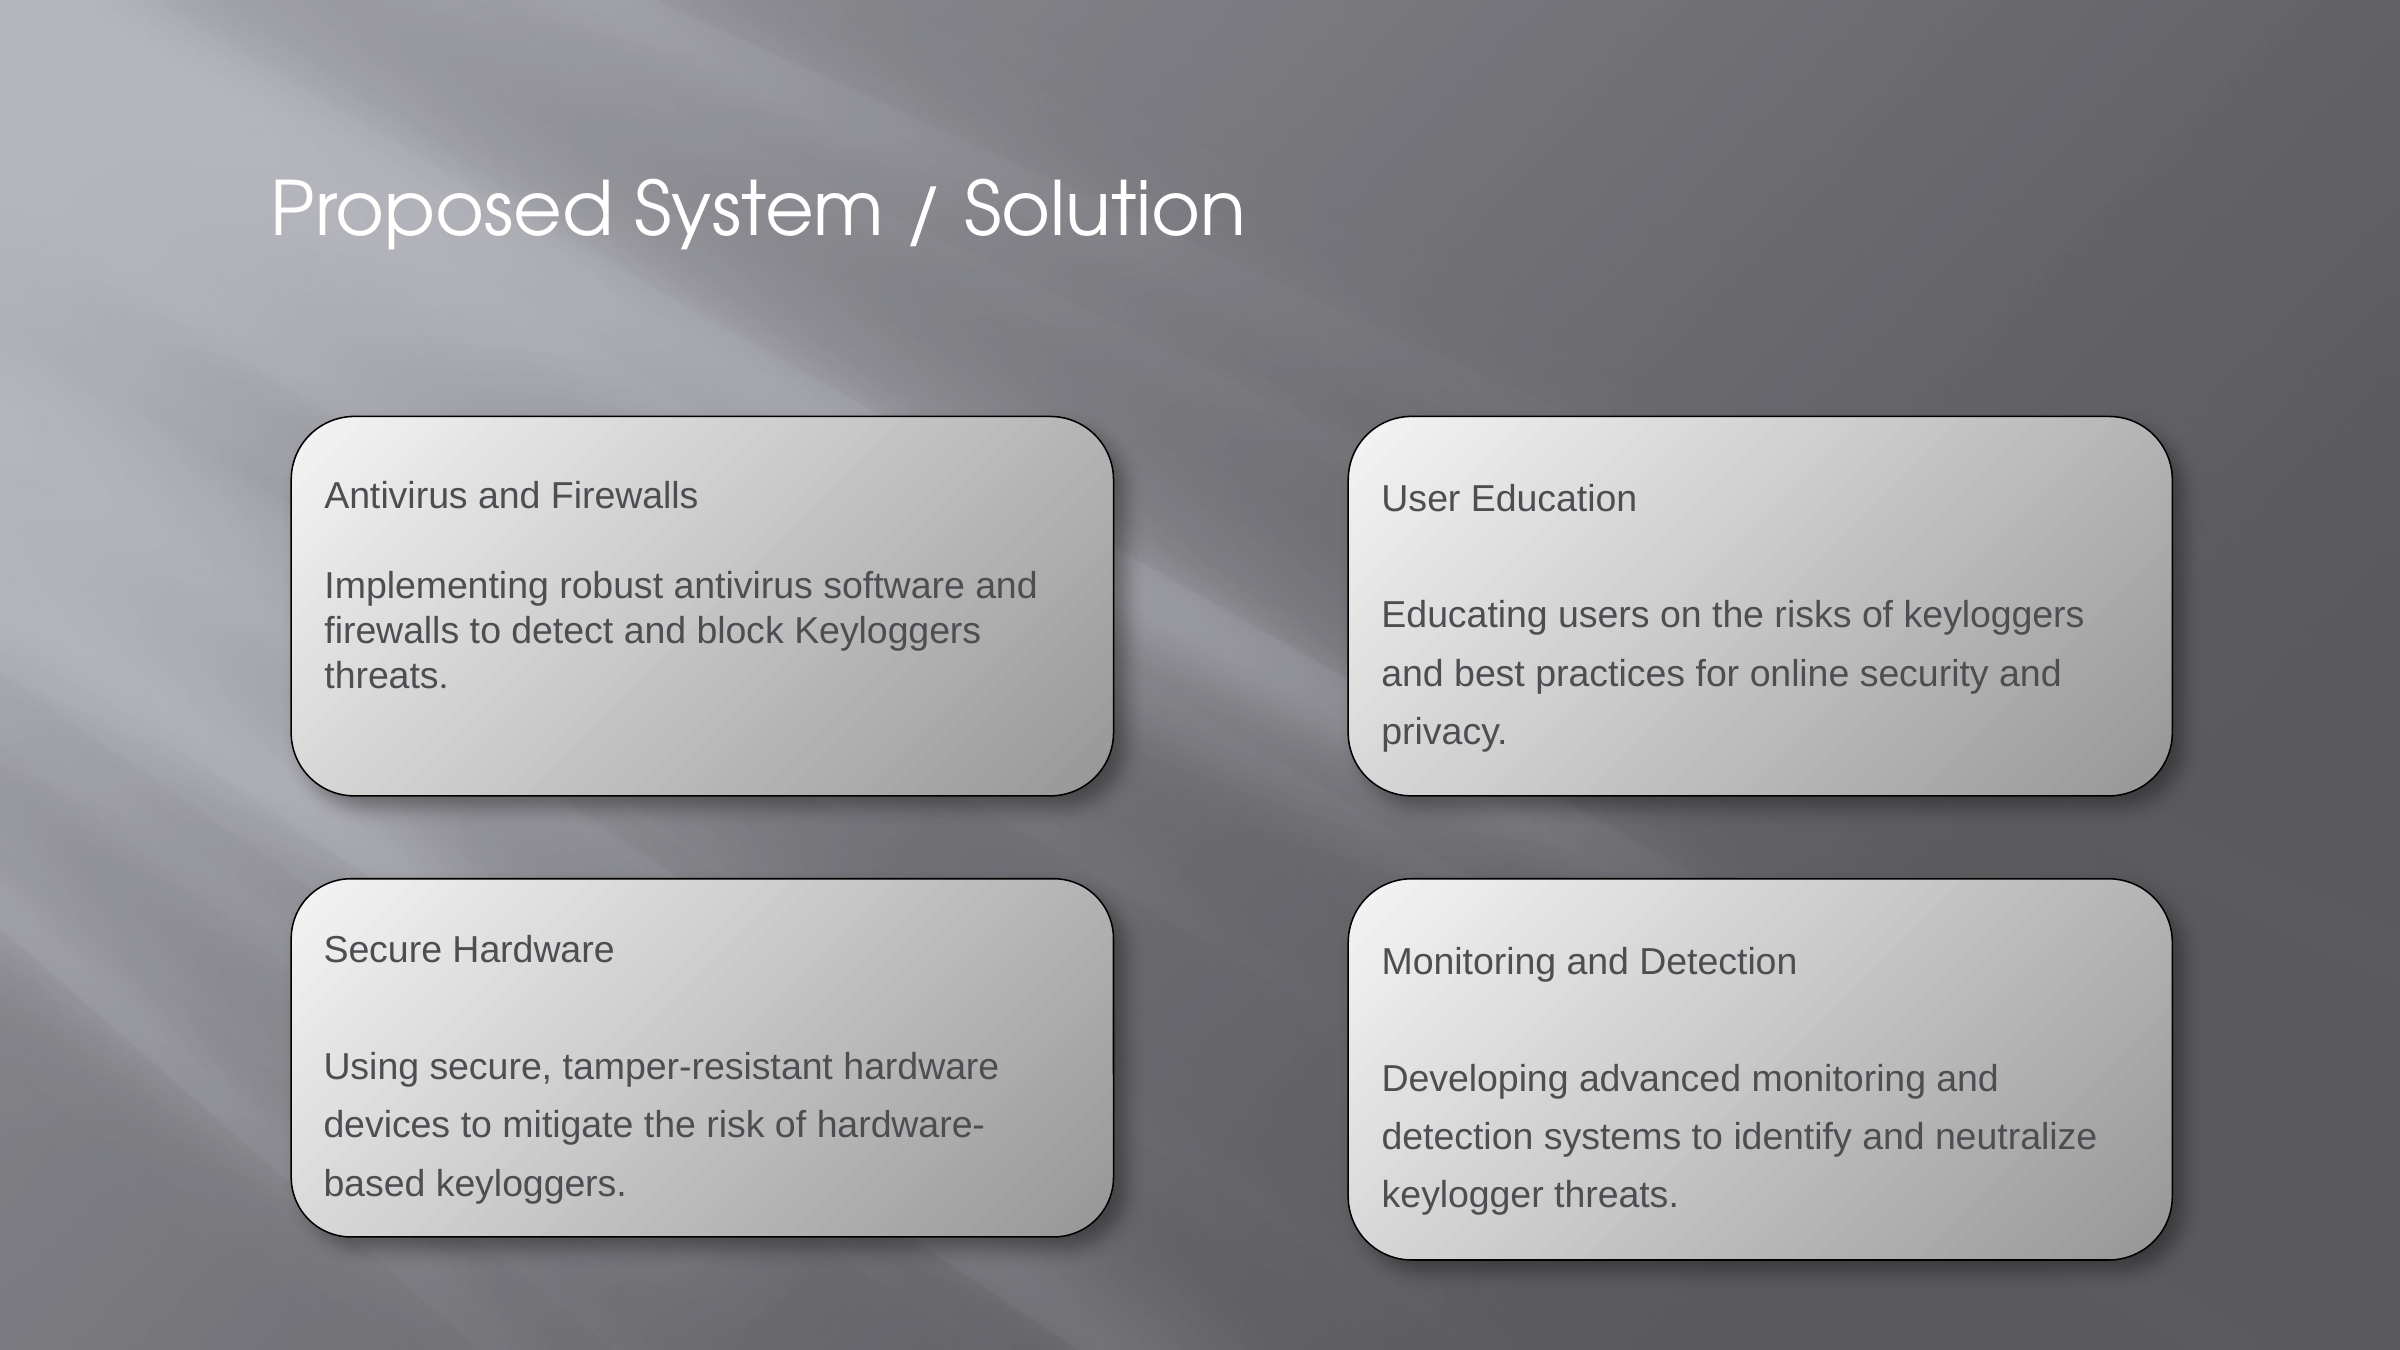

Proposed System / Solution

Antivirus and Firewalls

Implementing robust antivirus software and firewalls to detect and block Keyloggers threats.

User Education

Educating users on the risks of keyloggers and best practices for online security and privacy.
Secure Hardware

Using secure, tamper-resistant hardware devices to mitigate the risk of hardware-based keyloggers.
Monitoring and Detection

Developing advanced monitoring and detection systems to identify and neutralize keylogger threats.